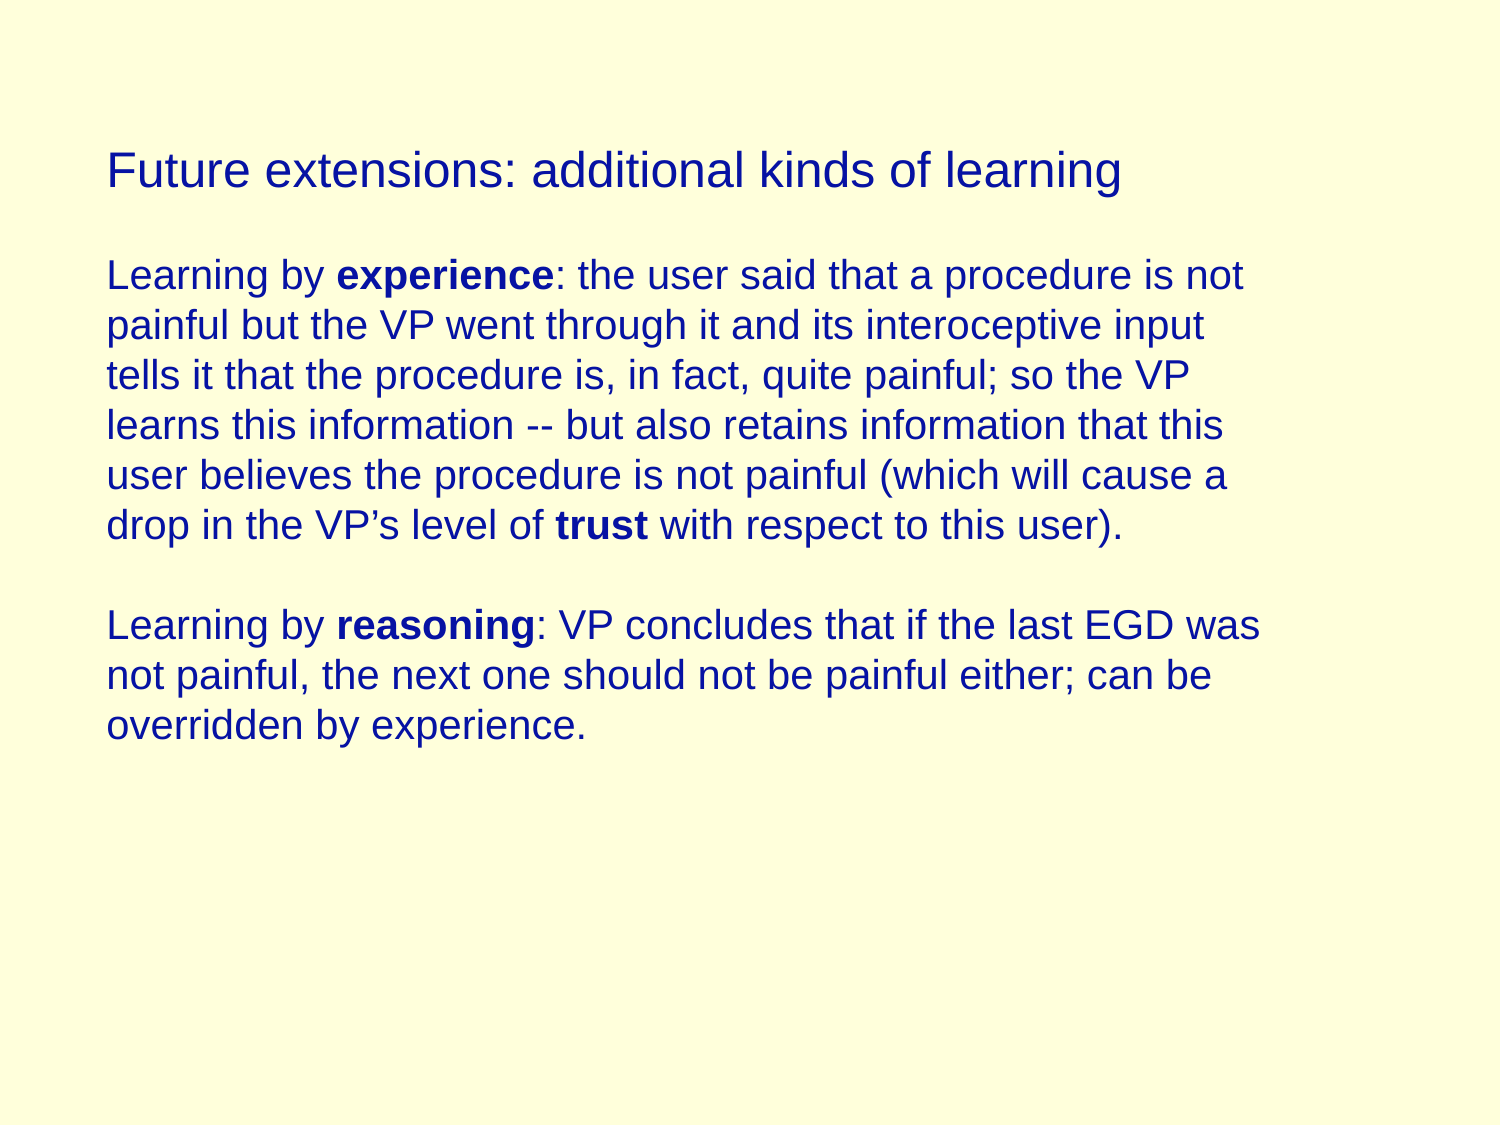

Future extensions: additional kinds of learning

Learning by experience: the user said that a procedure is not
painful but the VP went through it and its interoceptive input
tells it that the procedure is, in fact, quite painful; so the VP
learns this information -- but also retains information that this
user believes the procedure is not painful (which will cause a
drop in the VP’s level of trust with respect to this user).

Learning by reasoning: VP concludes that if the last EGD was
not painful, the next one should not be painful either; can be
overridden by experience.